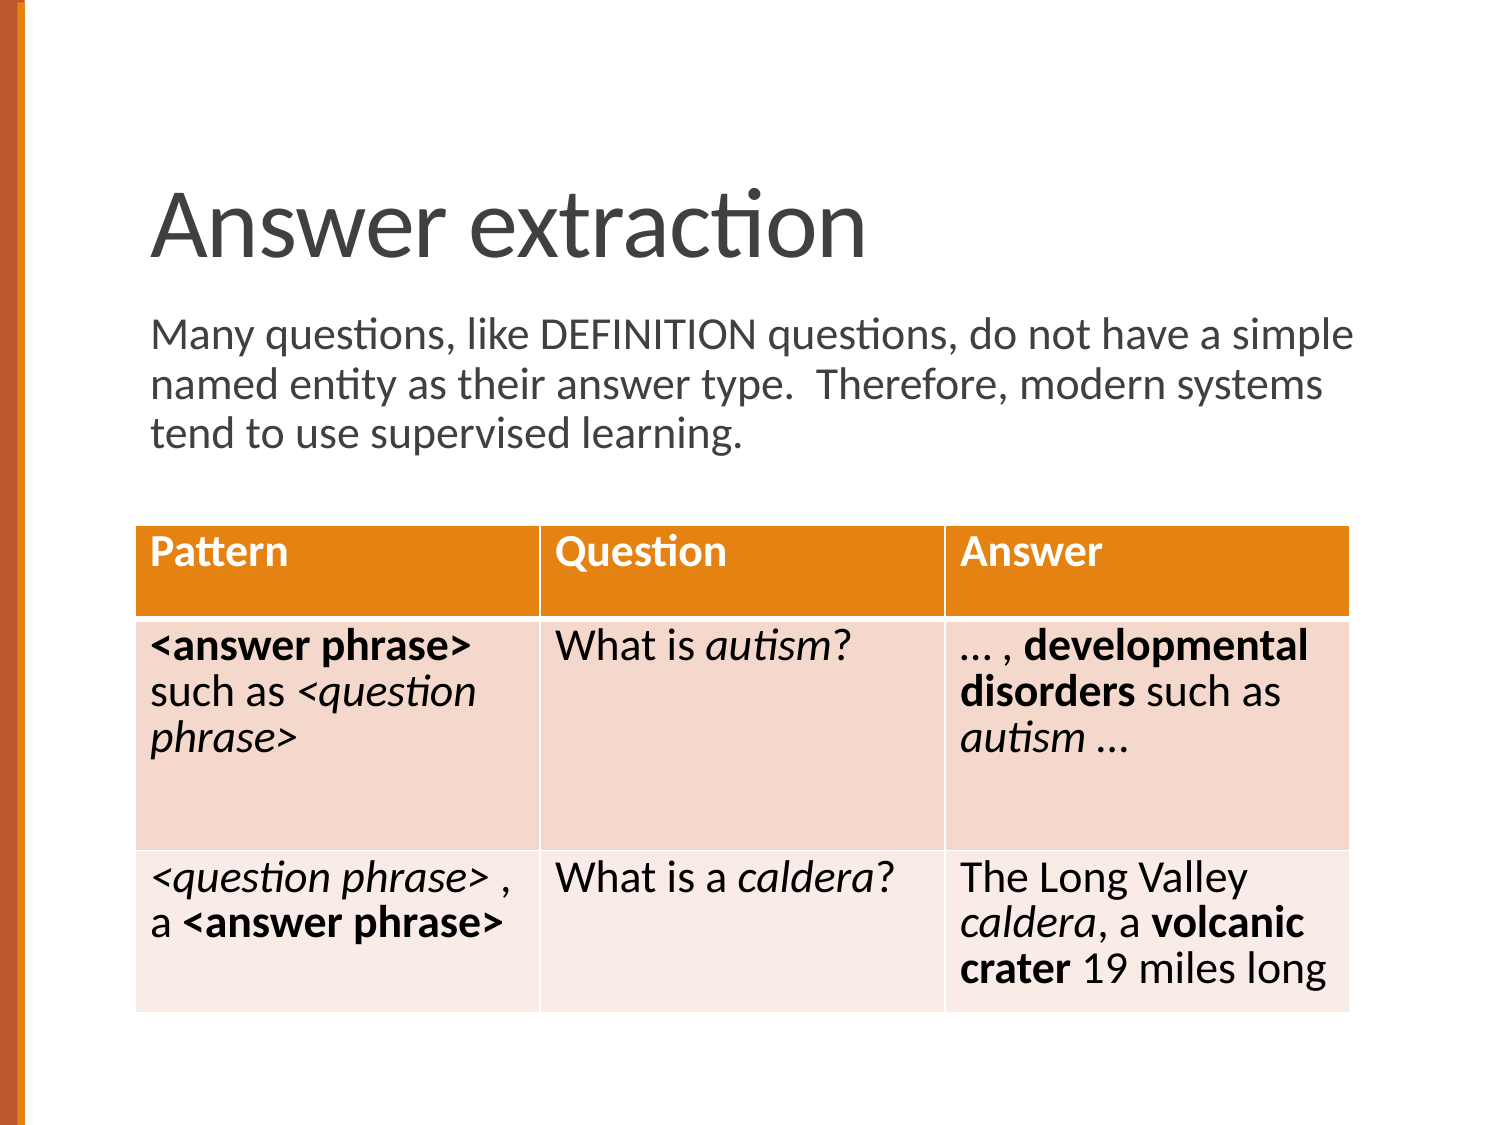

# Answer extraction
Many questions, like DEFINITION questions, do not have a simple named entity as their answer type.  Therefore, modern systems tend to use supervised learning.
| Pattern | Question | Answer |
| --- | --- | --- |
| <answer phrase> such as <question phrase> | What is autism? | … , developmental disorders such as autism … |
| <question phrase> , a <answer phrase> | What is a caldera? | The Long Valley caldera, a volcanic crater 19 miles long |